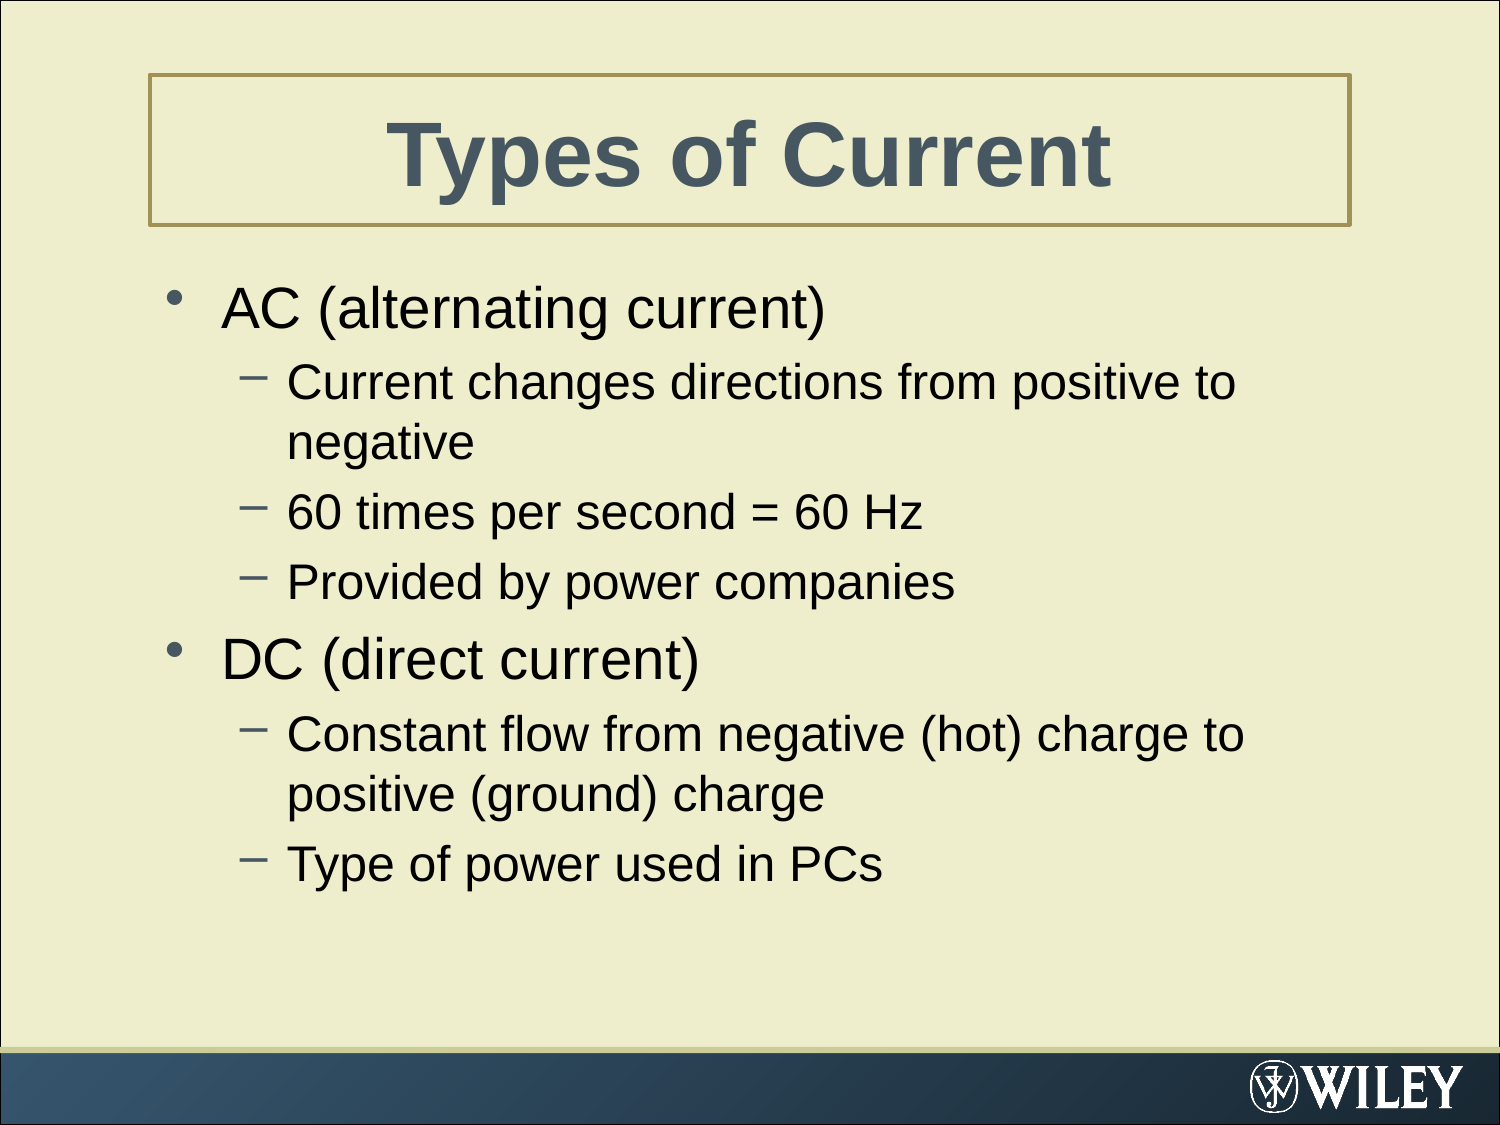

# Types of Current
AC (alternating current)
Current changes directions from positive to negative
60 times per second = 60 Hz
Provided by power companies
DC (direct current)
Constant flow from negative (hot) charge to positive (ground) charge
Type of power used in PCs